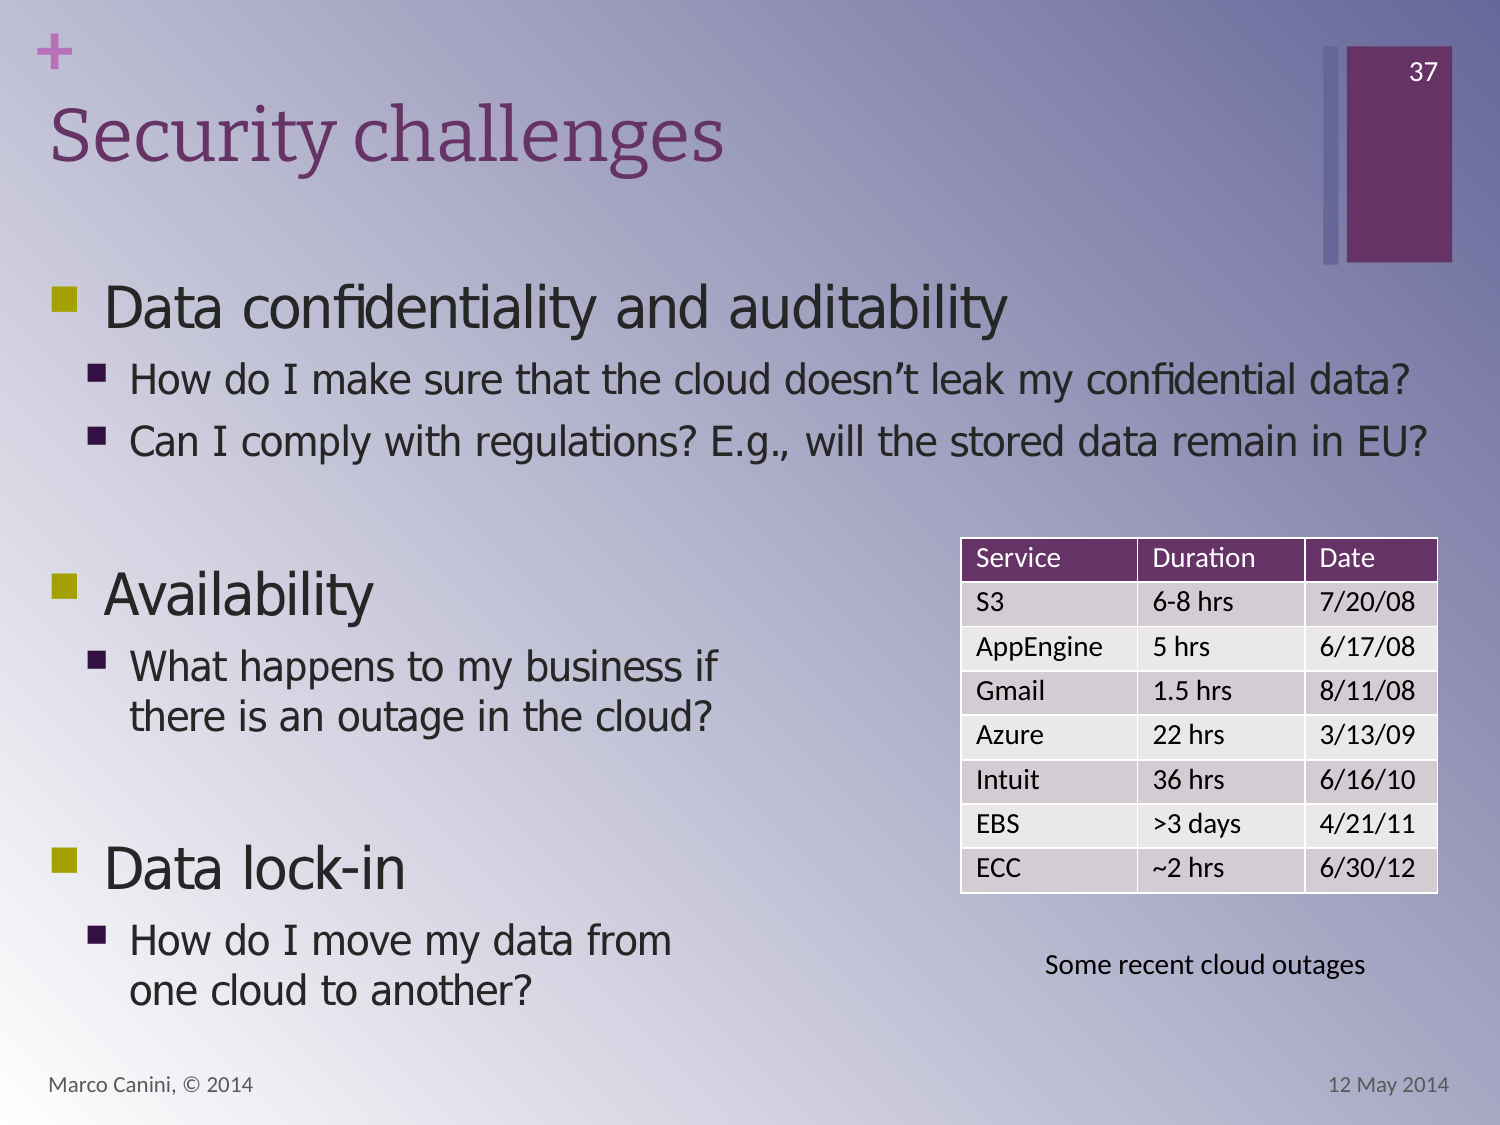

37
# Security challenges
Data confidentiality and auditability
How do I make sure that the cloud doesn’t leak my confidential data?
Can I comply with regulations? E.g., will the stored data remain in EU?
Availability
What happens to my business if
there is an outage in the cloud?
Data lock-in
How do I move my data from
one cloud to another?

| Service | Duration | Date |
| --- | --- | --- |
| S3 | 6-8 hrs | 7/20/08 |
| AppEngine | 5 hrs | 6/17/08 |
| Gmail | 1.5 hrs | 8/11/08 |
| Azure | 22 hrs | 3/13/09 |
| Intuit | 36 hrs | 6/16/10 |
| EBS | >3 days | 4/21/11 |
| ECC | ~2 hrs | 6/30/12 |
Some recent cloud outages
Marco Canini, © 2014
12 May 2014